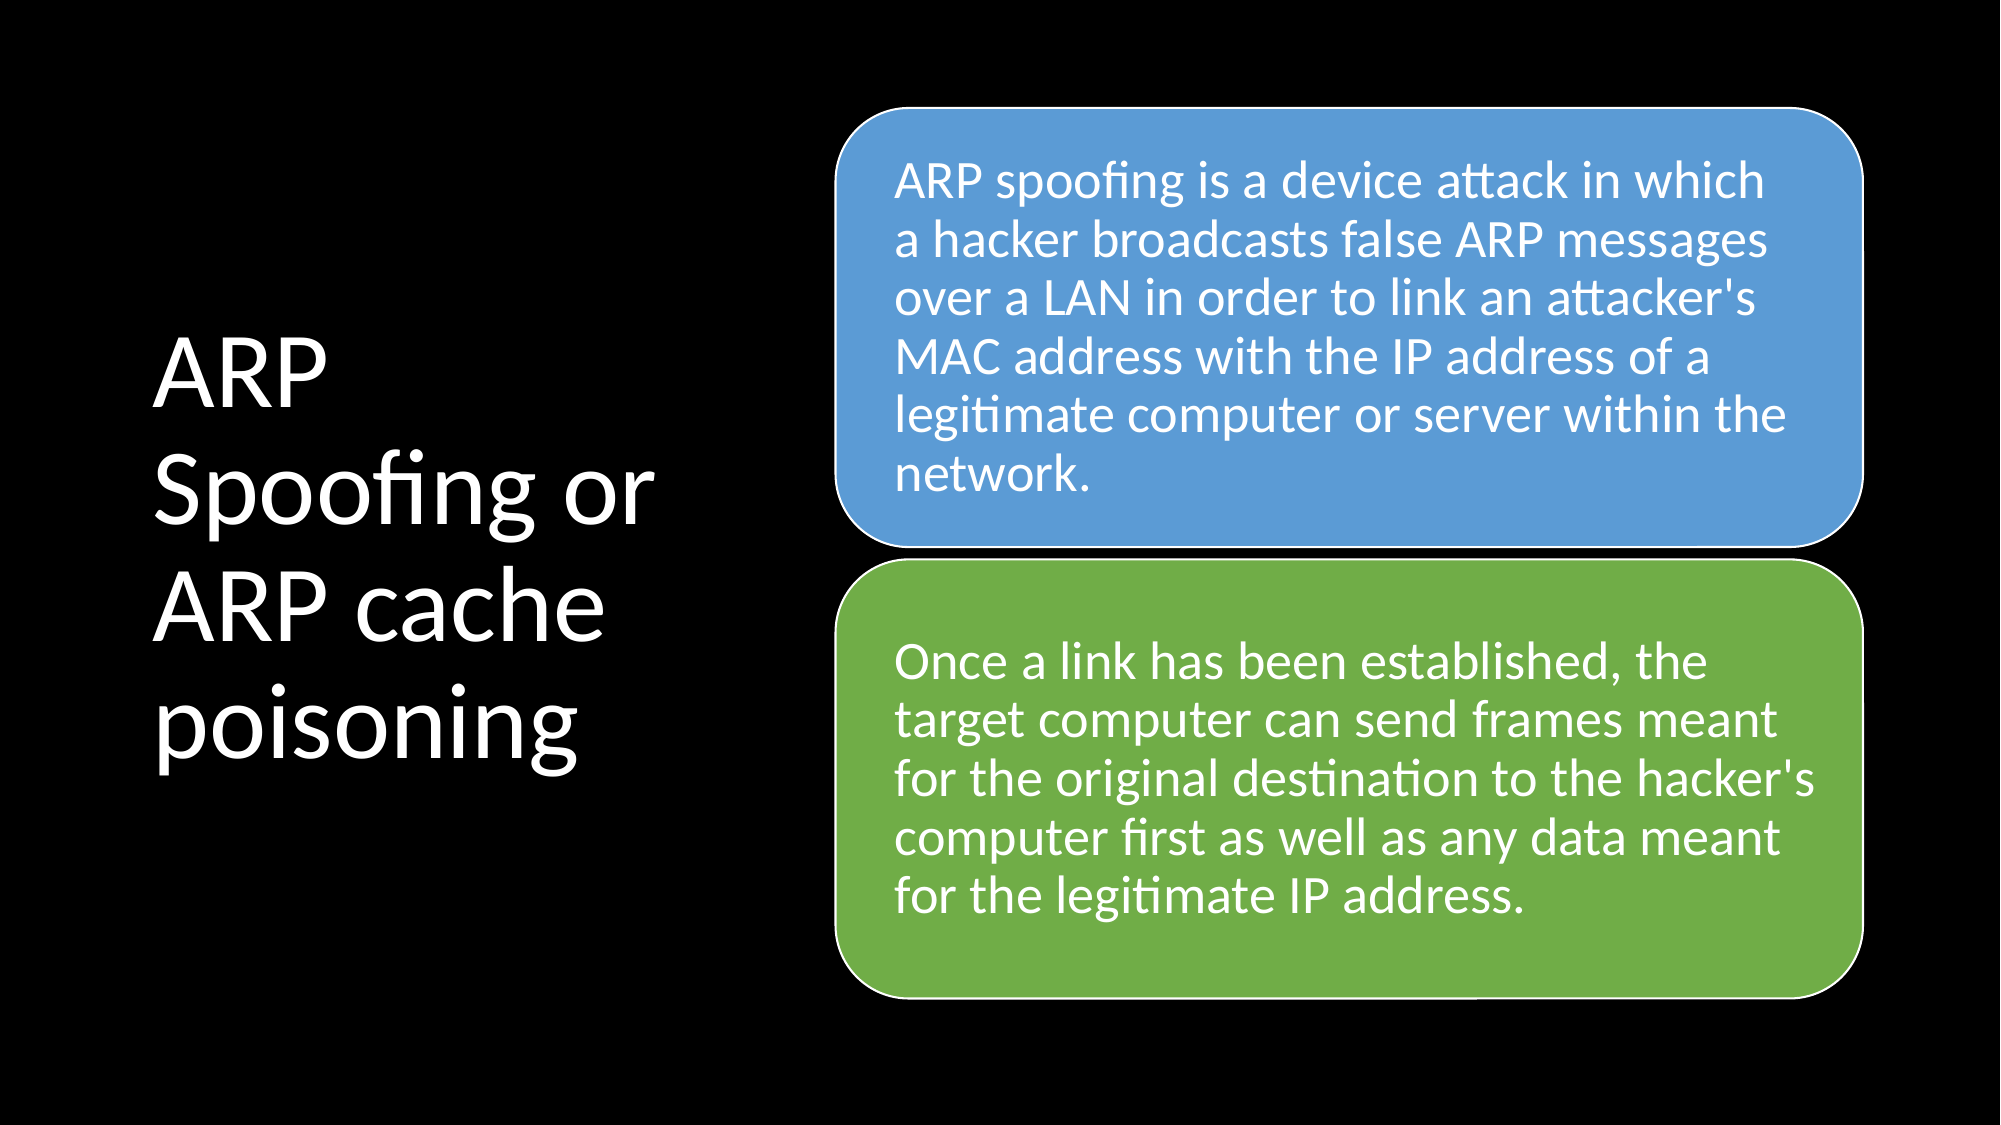

# ARP Spoofing or ARP cache poisoning
ARP spoofing is a device attack in which a hacker broadcasts false ARP messages over a LAN in order to link an attacker's MAC address with the IP address of a legitimate computer or server within the network.
Once a link has been established, the target computer can send frames meant for the original destination to the hacker's computer first as well as any data meant for the legitimate IP address.